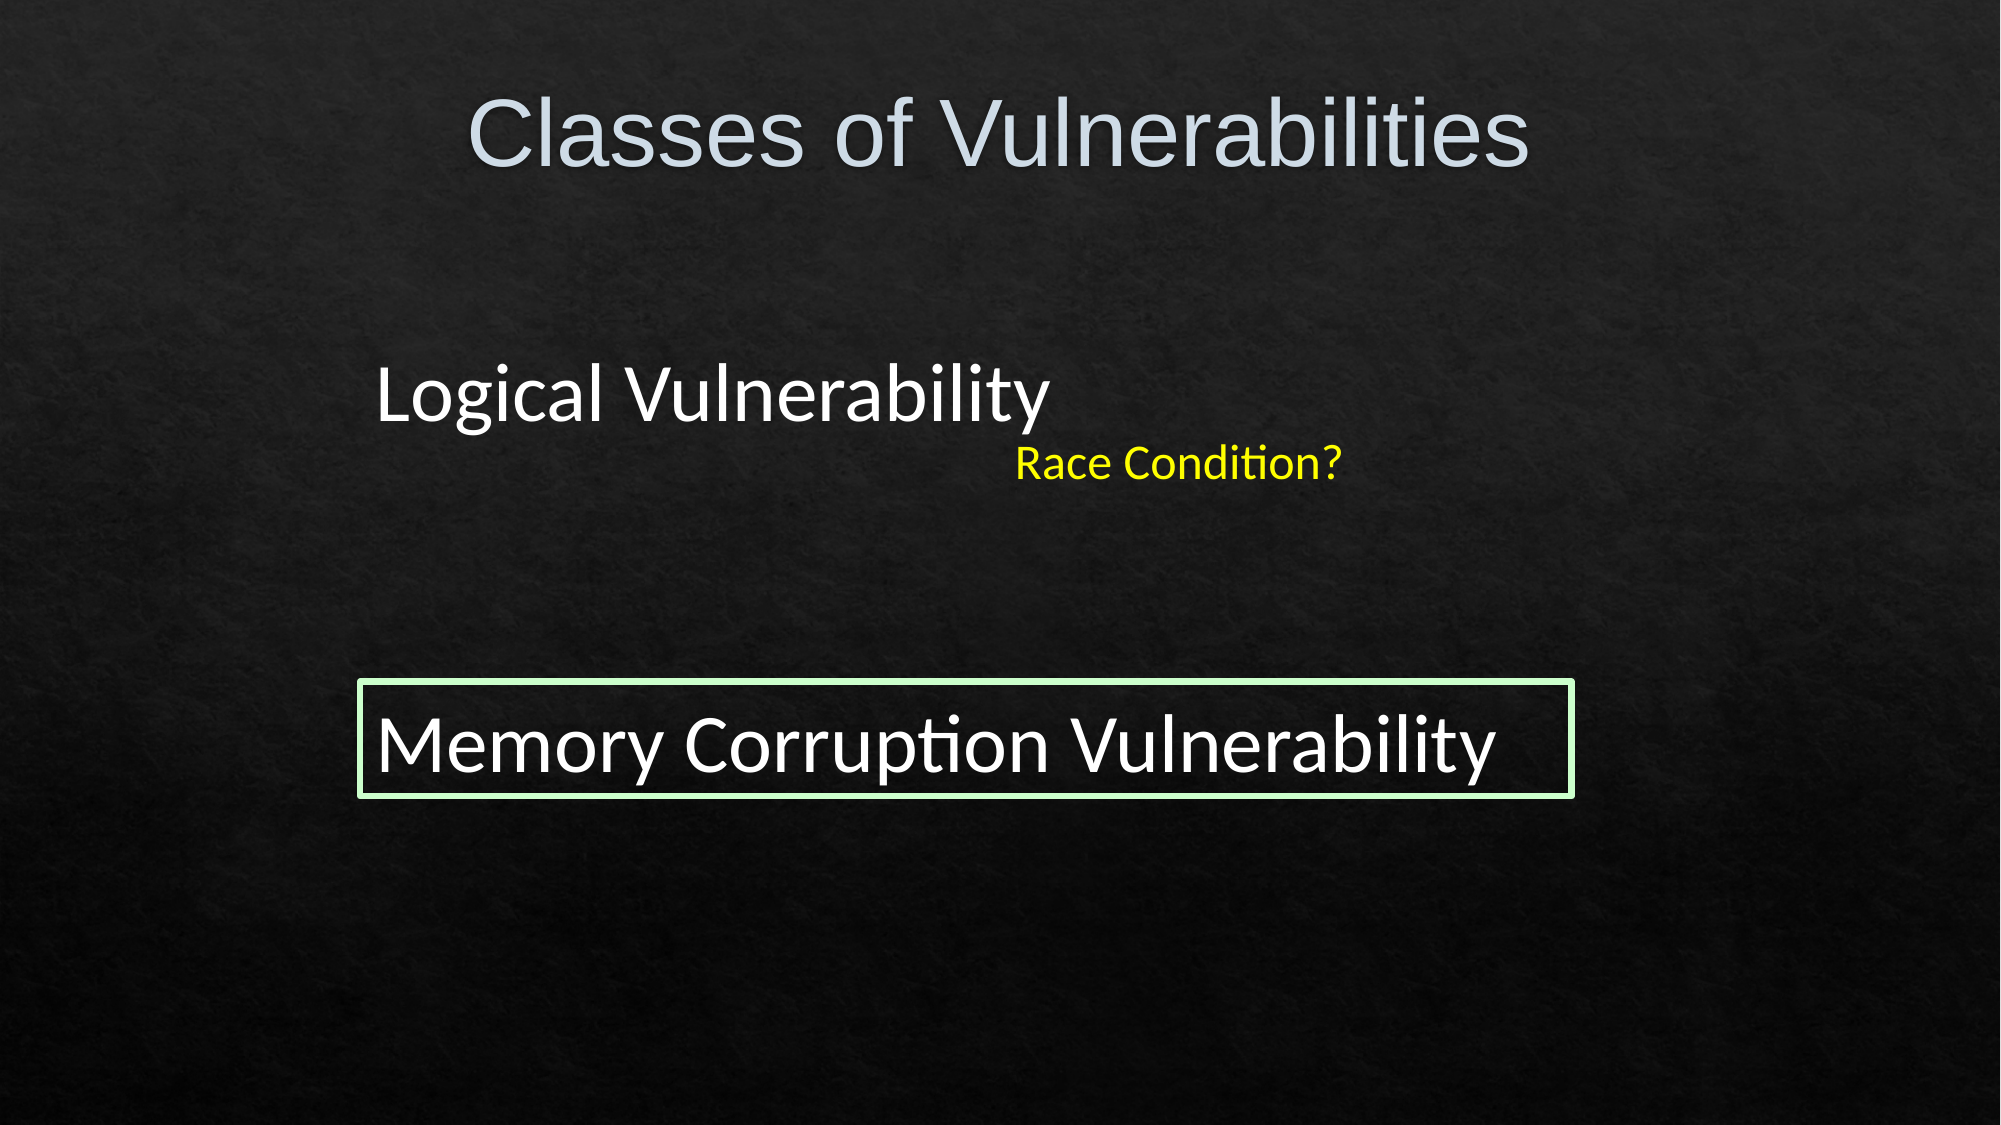

Classes of Vulnerabilities
Logical Vulnerability
Race Condition?
Memory Corruption Vulnerability